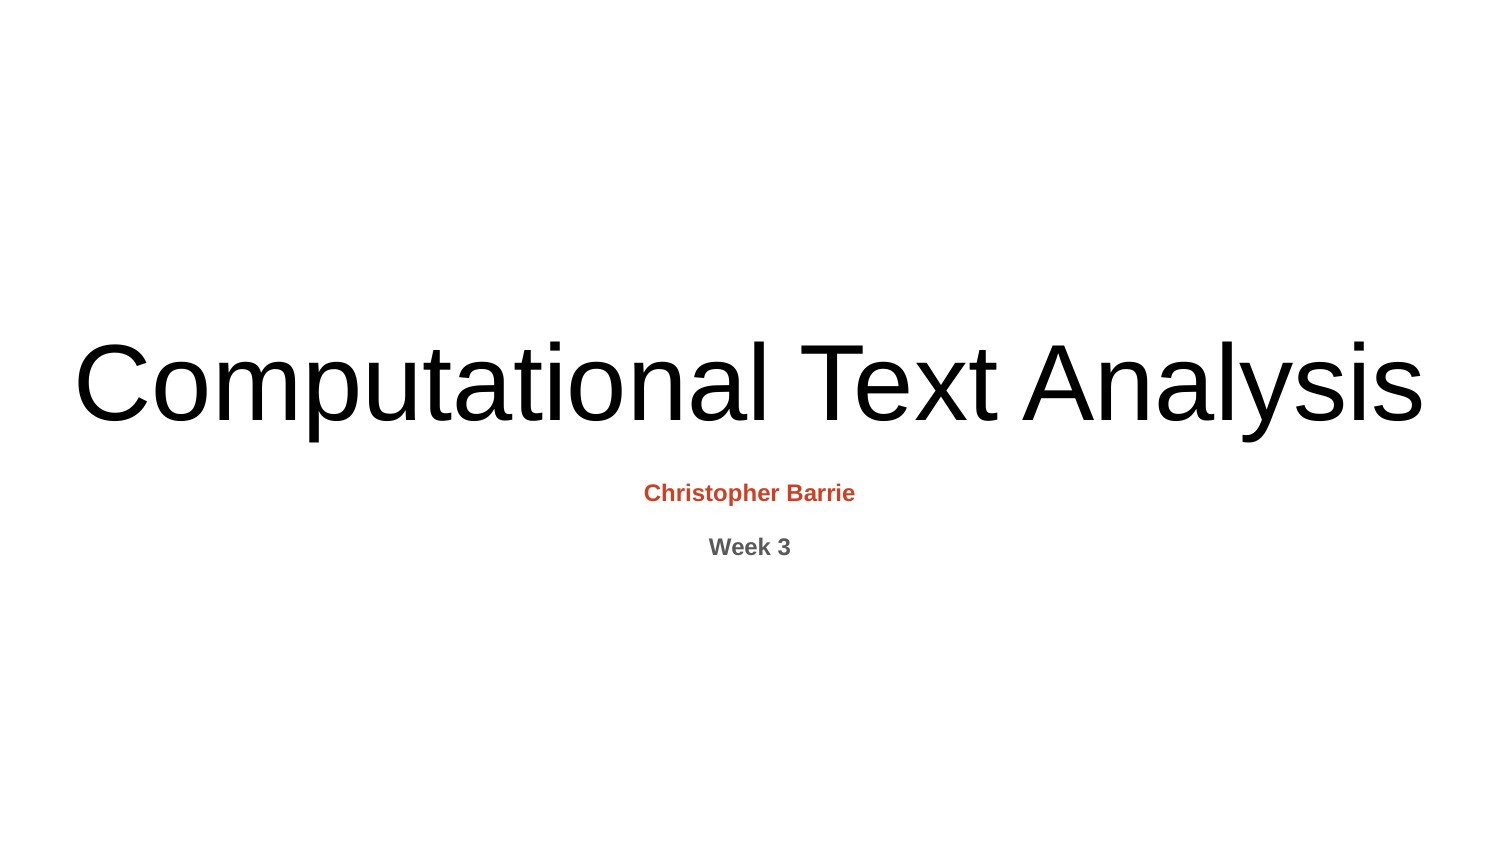

Computational Text Analysis
Christopher Barrie
Week 3